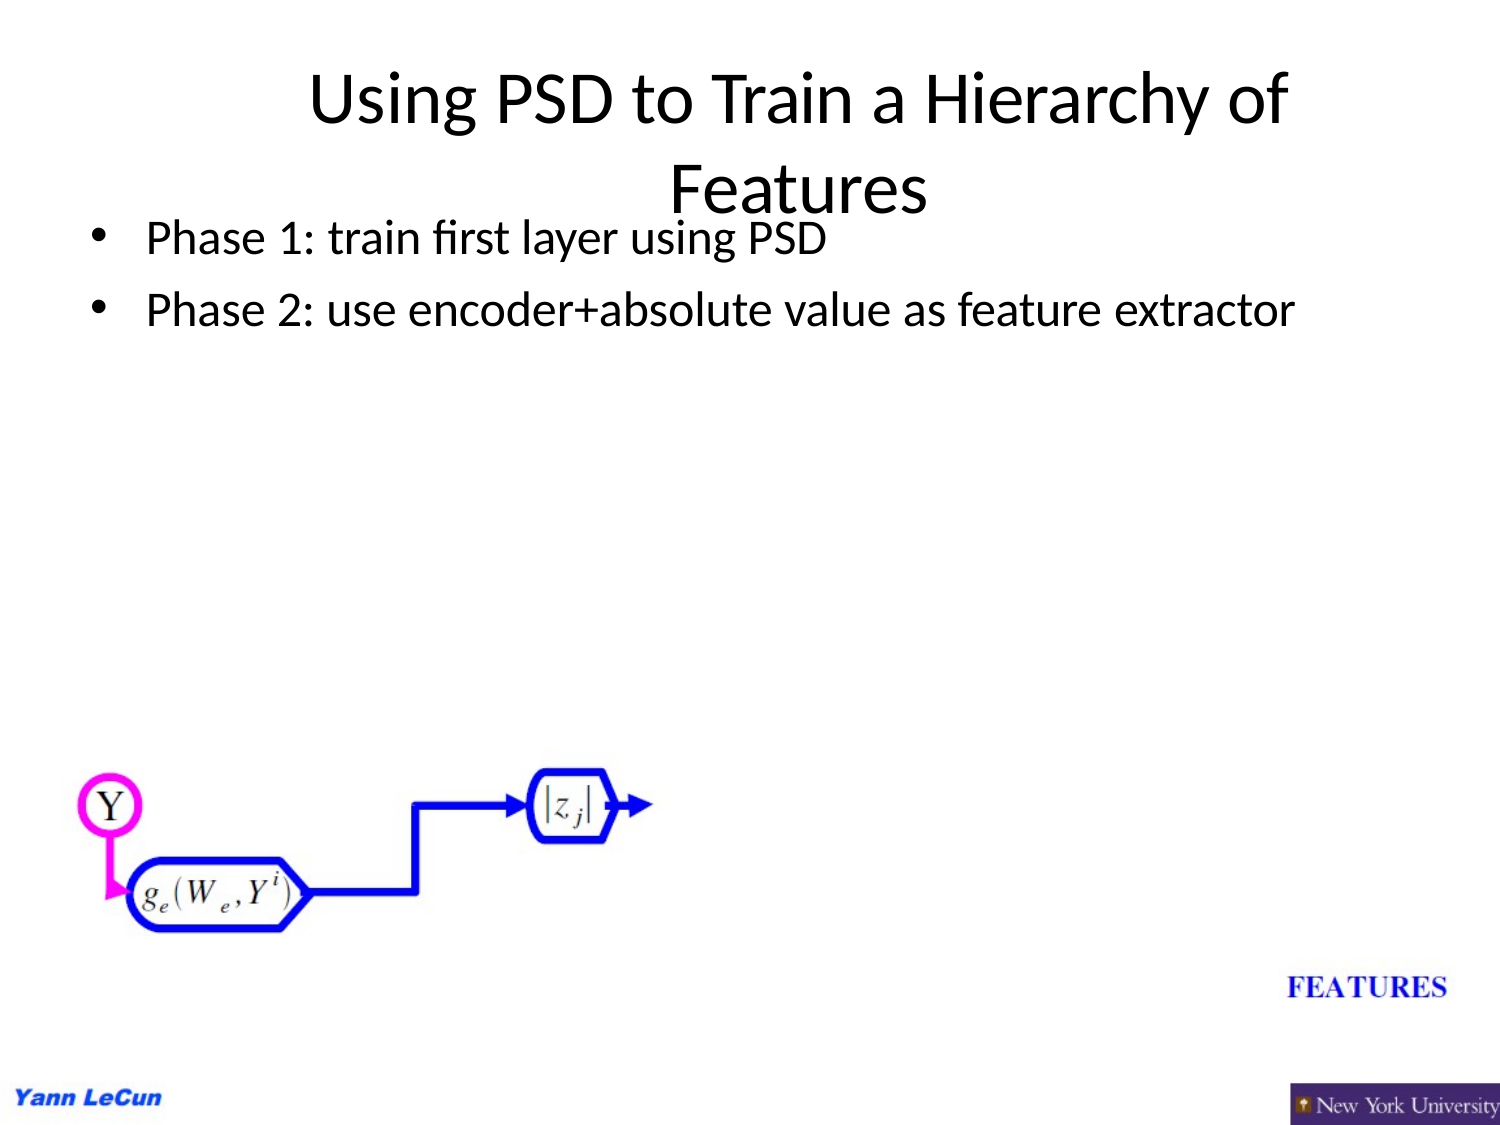

36

# Using PSD to Train a Hierarchy of Features
Phase 1: train first layer using PSD
Phase 2: use encoder+absolute value as feature extractor